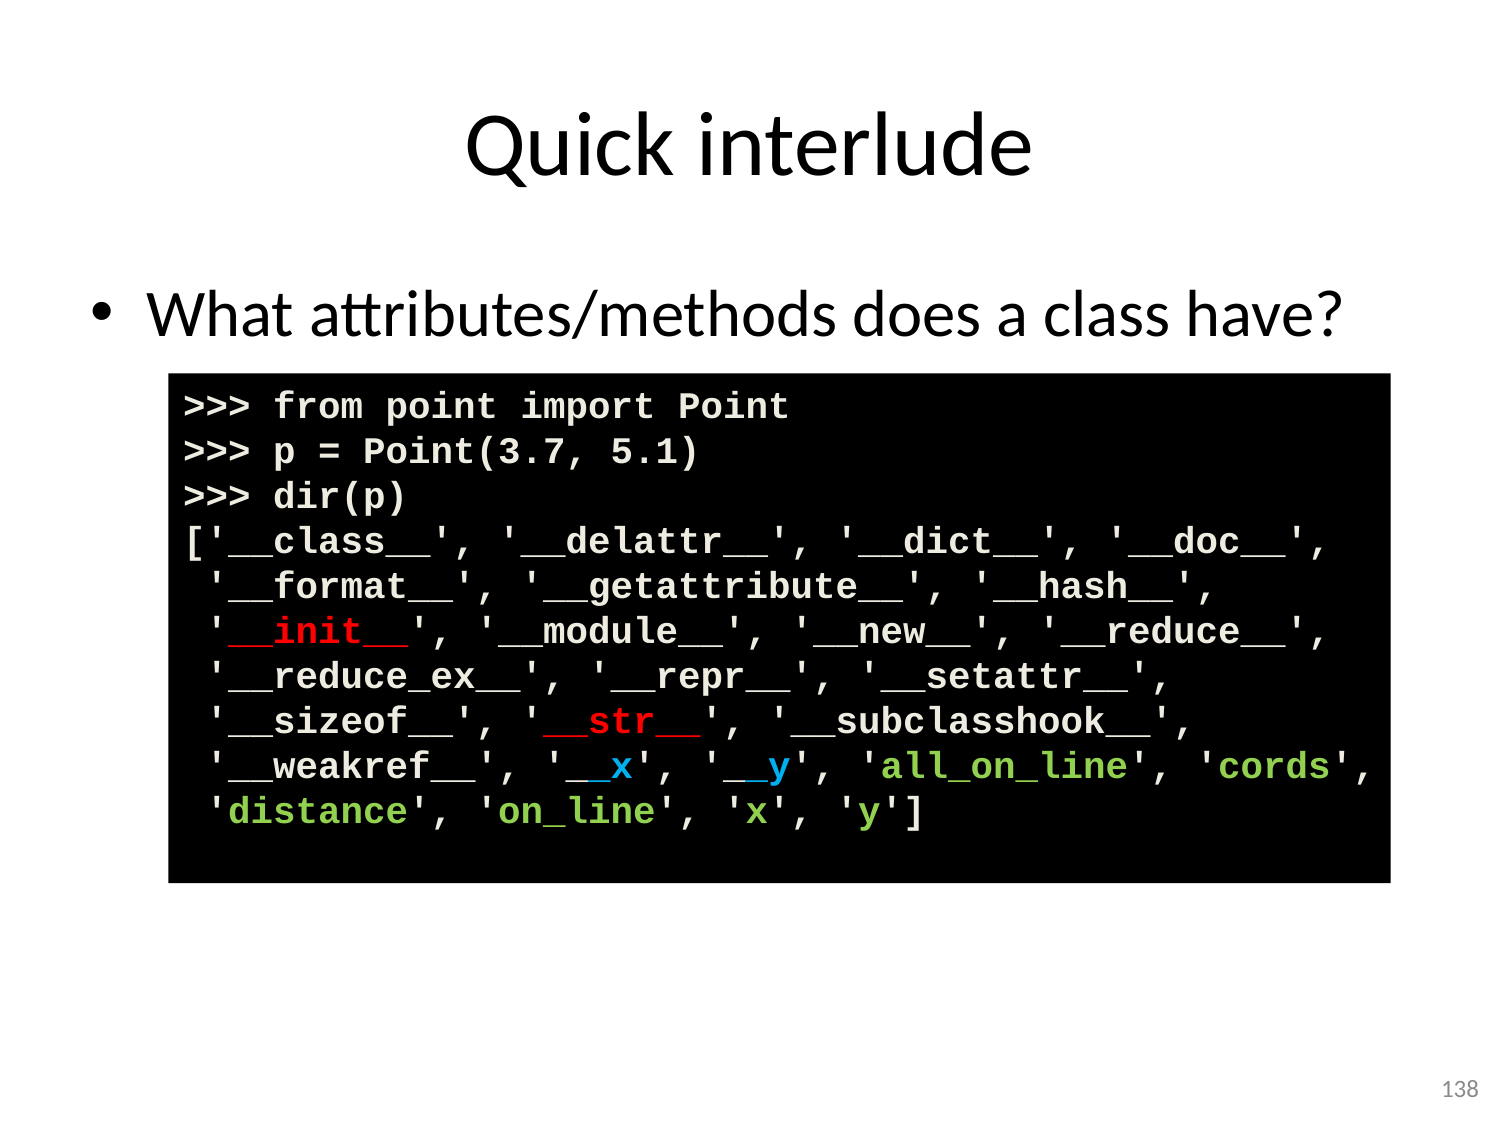

# Quick interlude
What attributes/methods does a class have?
>>> from point import Point
>>> p = Point(3.7, 5.1)
>>> dir(p)
['__class__', '__delattr__', '__dict__', '__doc__',
 '__format__', '__getattribute__', '__hash__',
 '__init__', '__module__', '__new__', '__reduce__',
 '__reduce_ex__', '__repr__', '__setattr__',
 '__sizeof__', '__str__', '__subclasshook__',
 '__weakref__', '__x', '__y', 'all_on_line', 'cords',
 'distance', 'on_line', 'x', 'y']

138